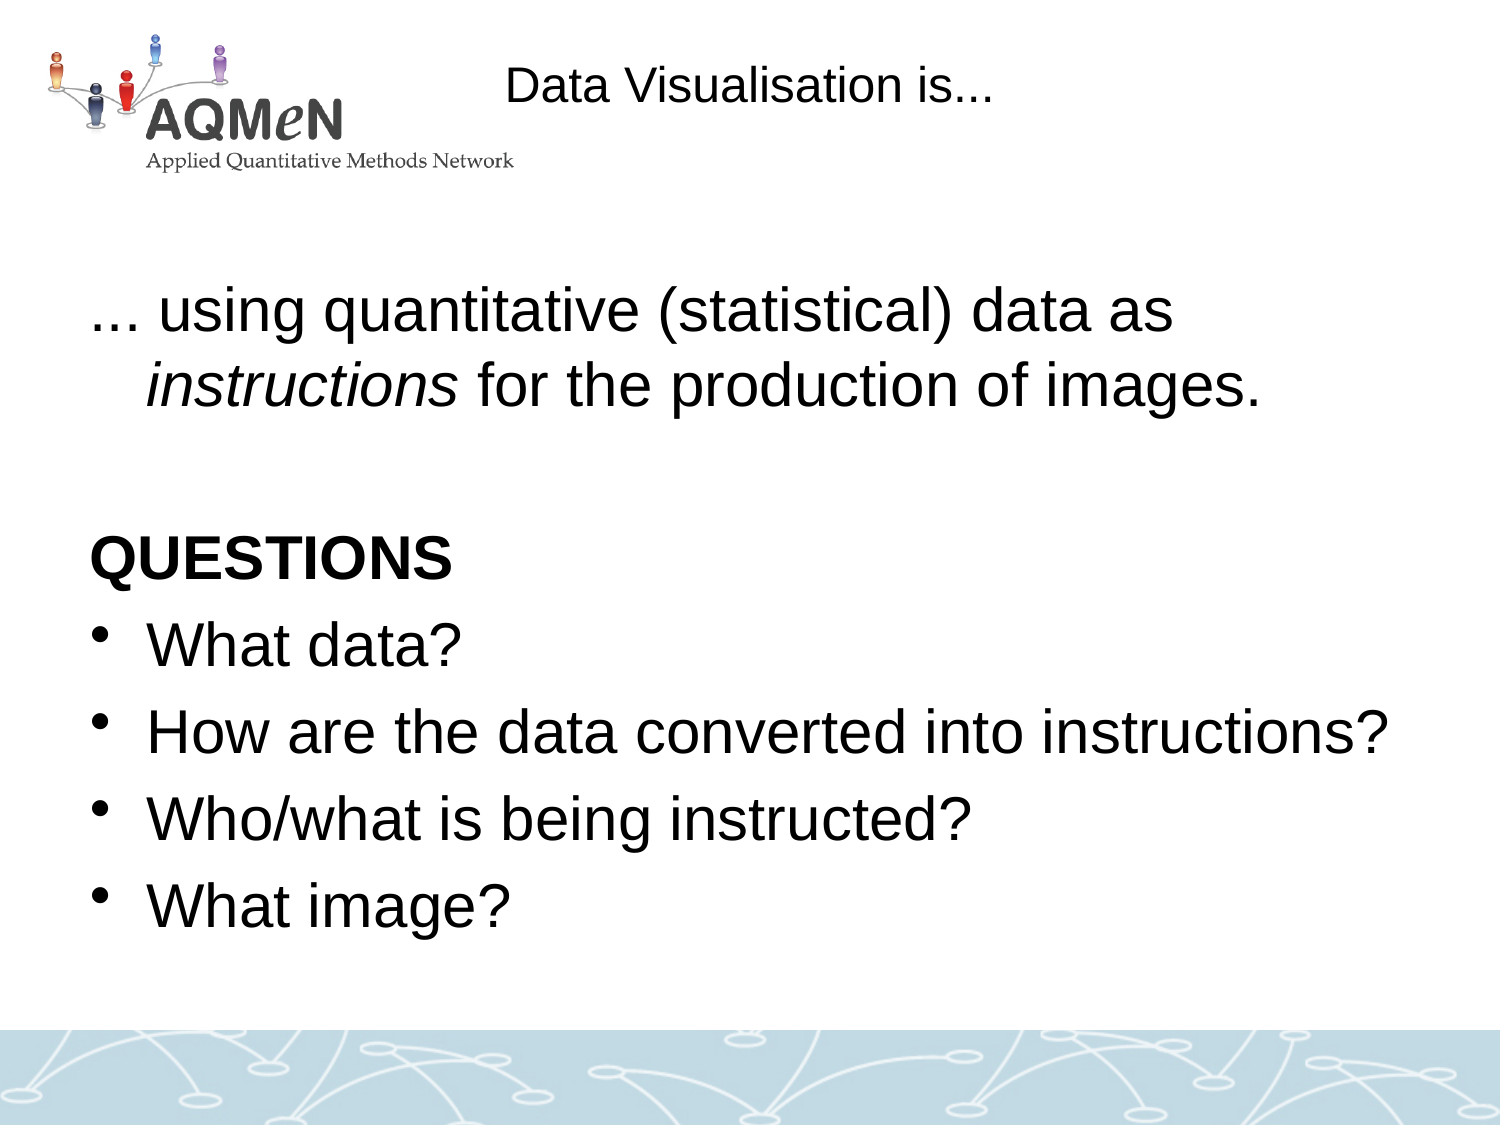

# Data Visualisation is...
... using quantitative (statistical) data as instructions for the production of images.

QUESTIONS
What data?
How are the data converted into instructions?
Who/what is being instructed?
What image?